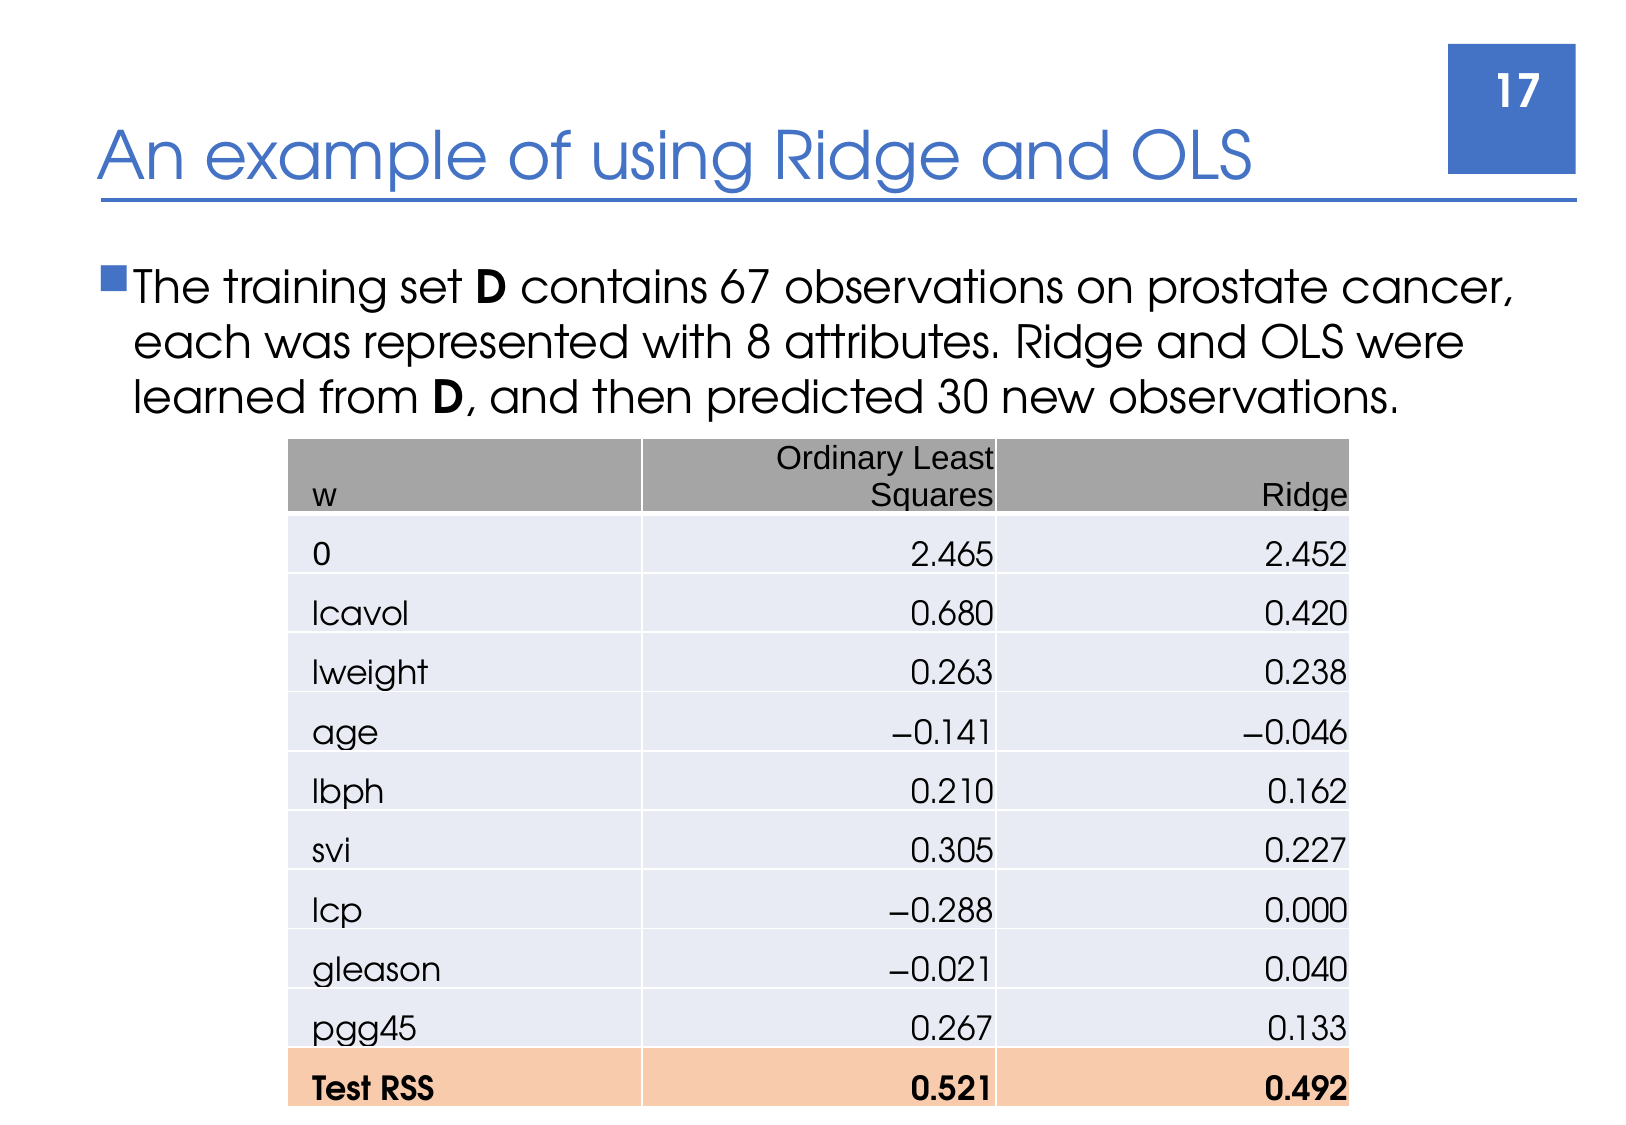

17
# An example of using Ridge and OLS

The training set D contains 67 observations on prostate cancer, each was represented with 8 attributes. Ridge and OLS were learned from D, and then predicted 30 new observations.

| w | Ordinary Least Squares | Ridge |
| --- | --- | --- |
| 0 | 2.465 | 2.452 |
| lcavol | 0.680 | 0.420 |
| lweight | 0.263 | 0.238 |
| age | −0.141 | −0.046 |
| lbph | 0.210 | 0.162 |
| svi | 0.305 | 0.227 |
| lcp | −0.288 | 0.000 |
| gleason | −0.021 | 0.040 |
| pgg45 | 0.267 | 0.133 |
| Test RSS | 0.521 | 0.492 |